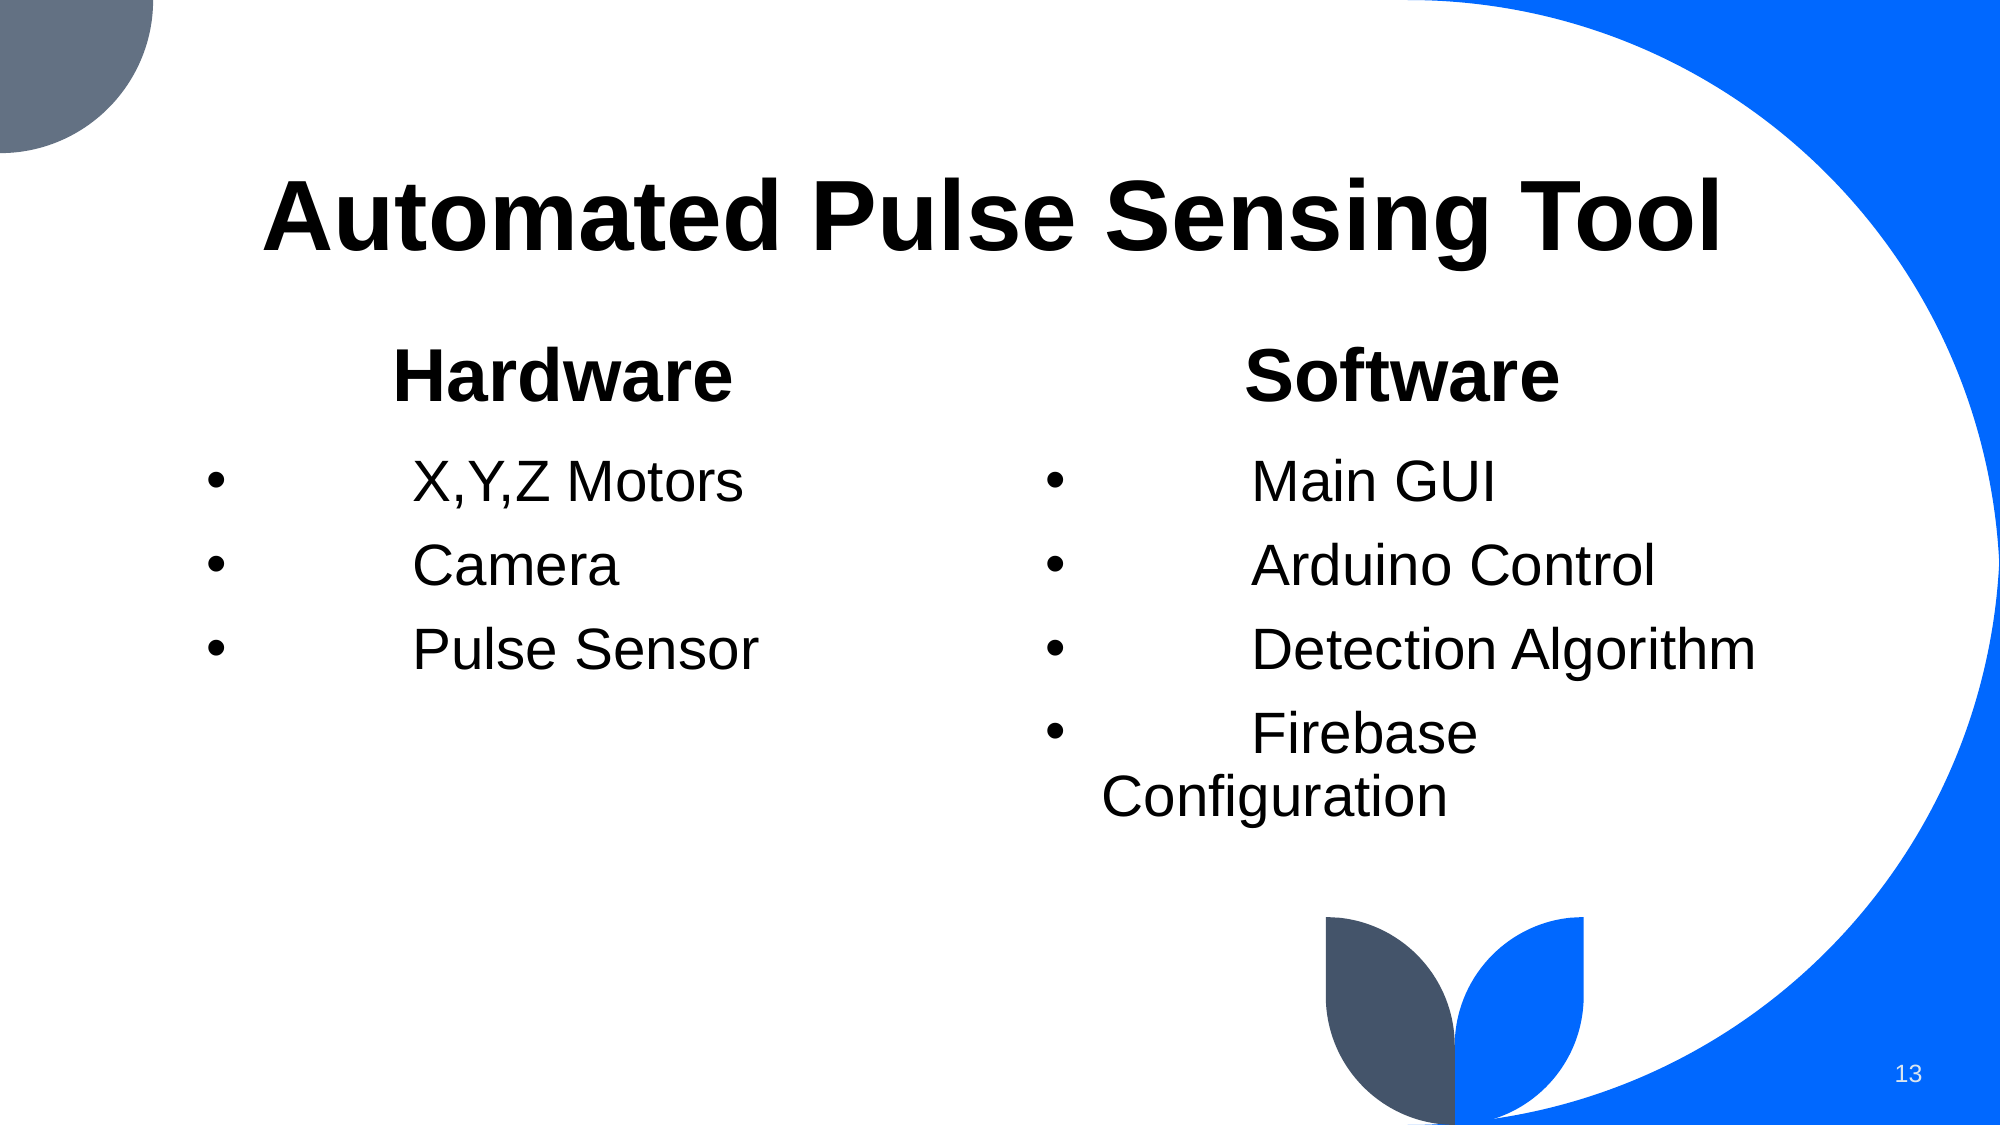

# Automated Pulse Sensing Tool
Hardware
Software
	Main GUI
	Arduino Control
 	Detection Algorithm
	Firebase Configuration

 	X,Y,Z Motors
  	Camera
	Pulse Sensor

13